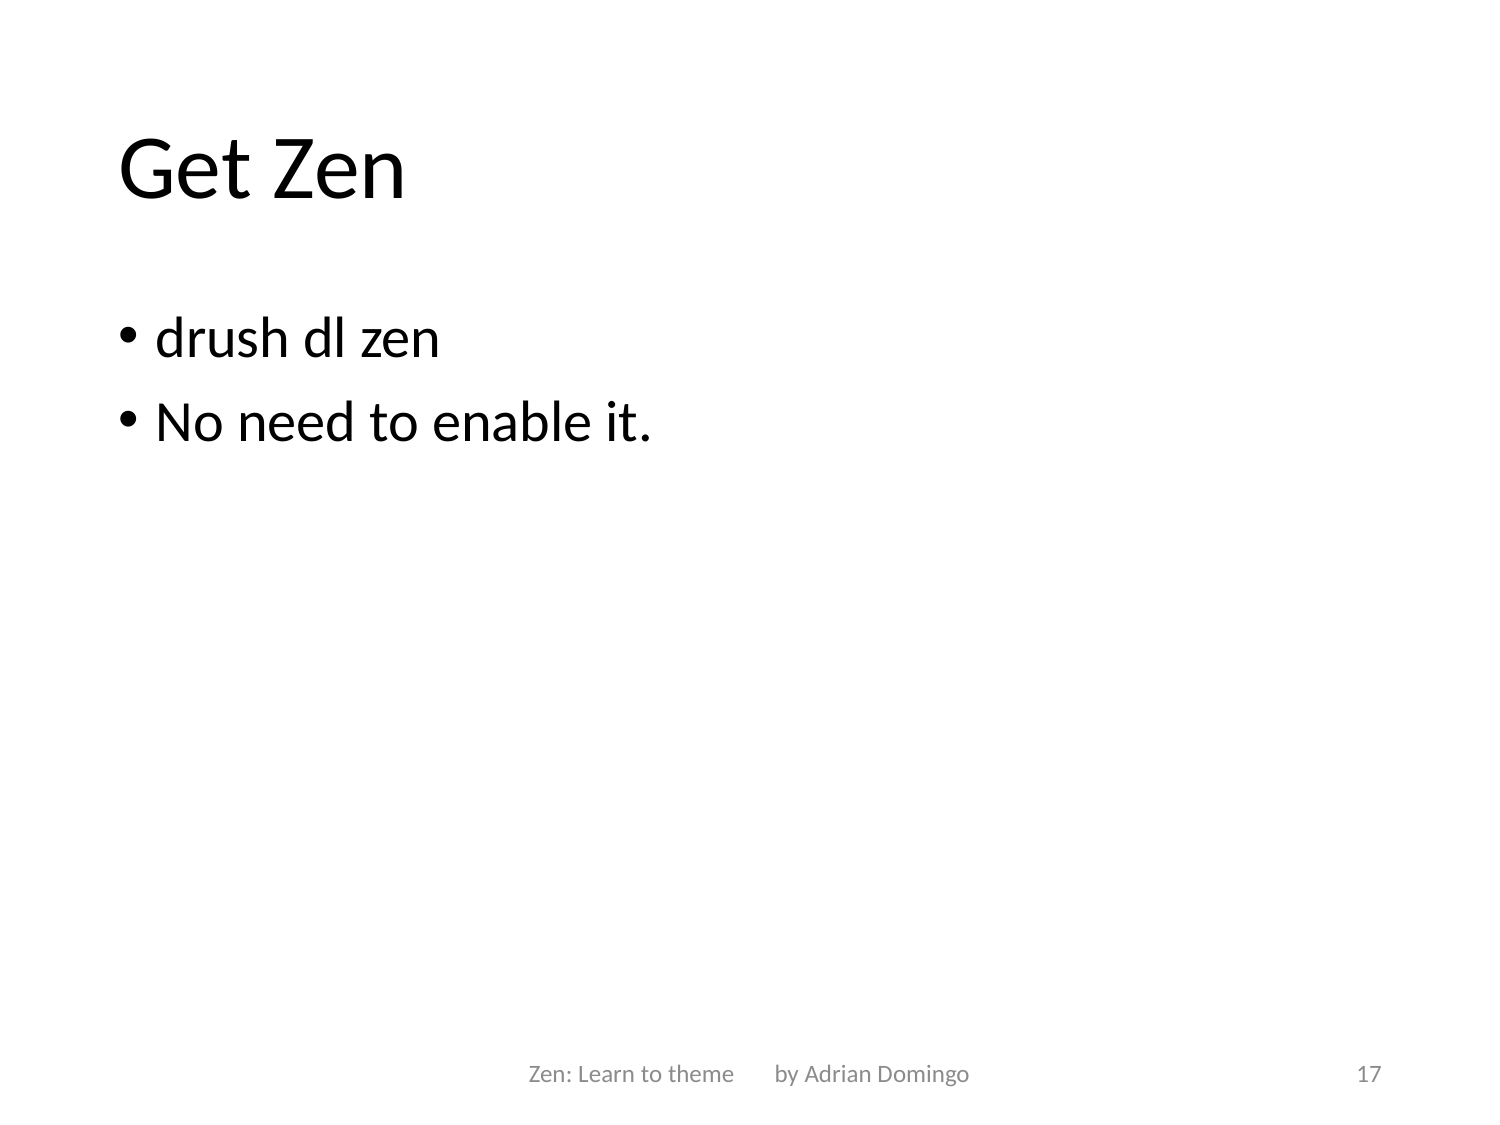

# Get Zen
drush dl zen
No need to enable it.
Zen: Learn to theme       by Adrian Domingo
17